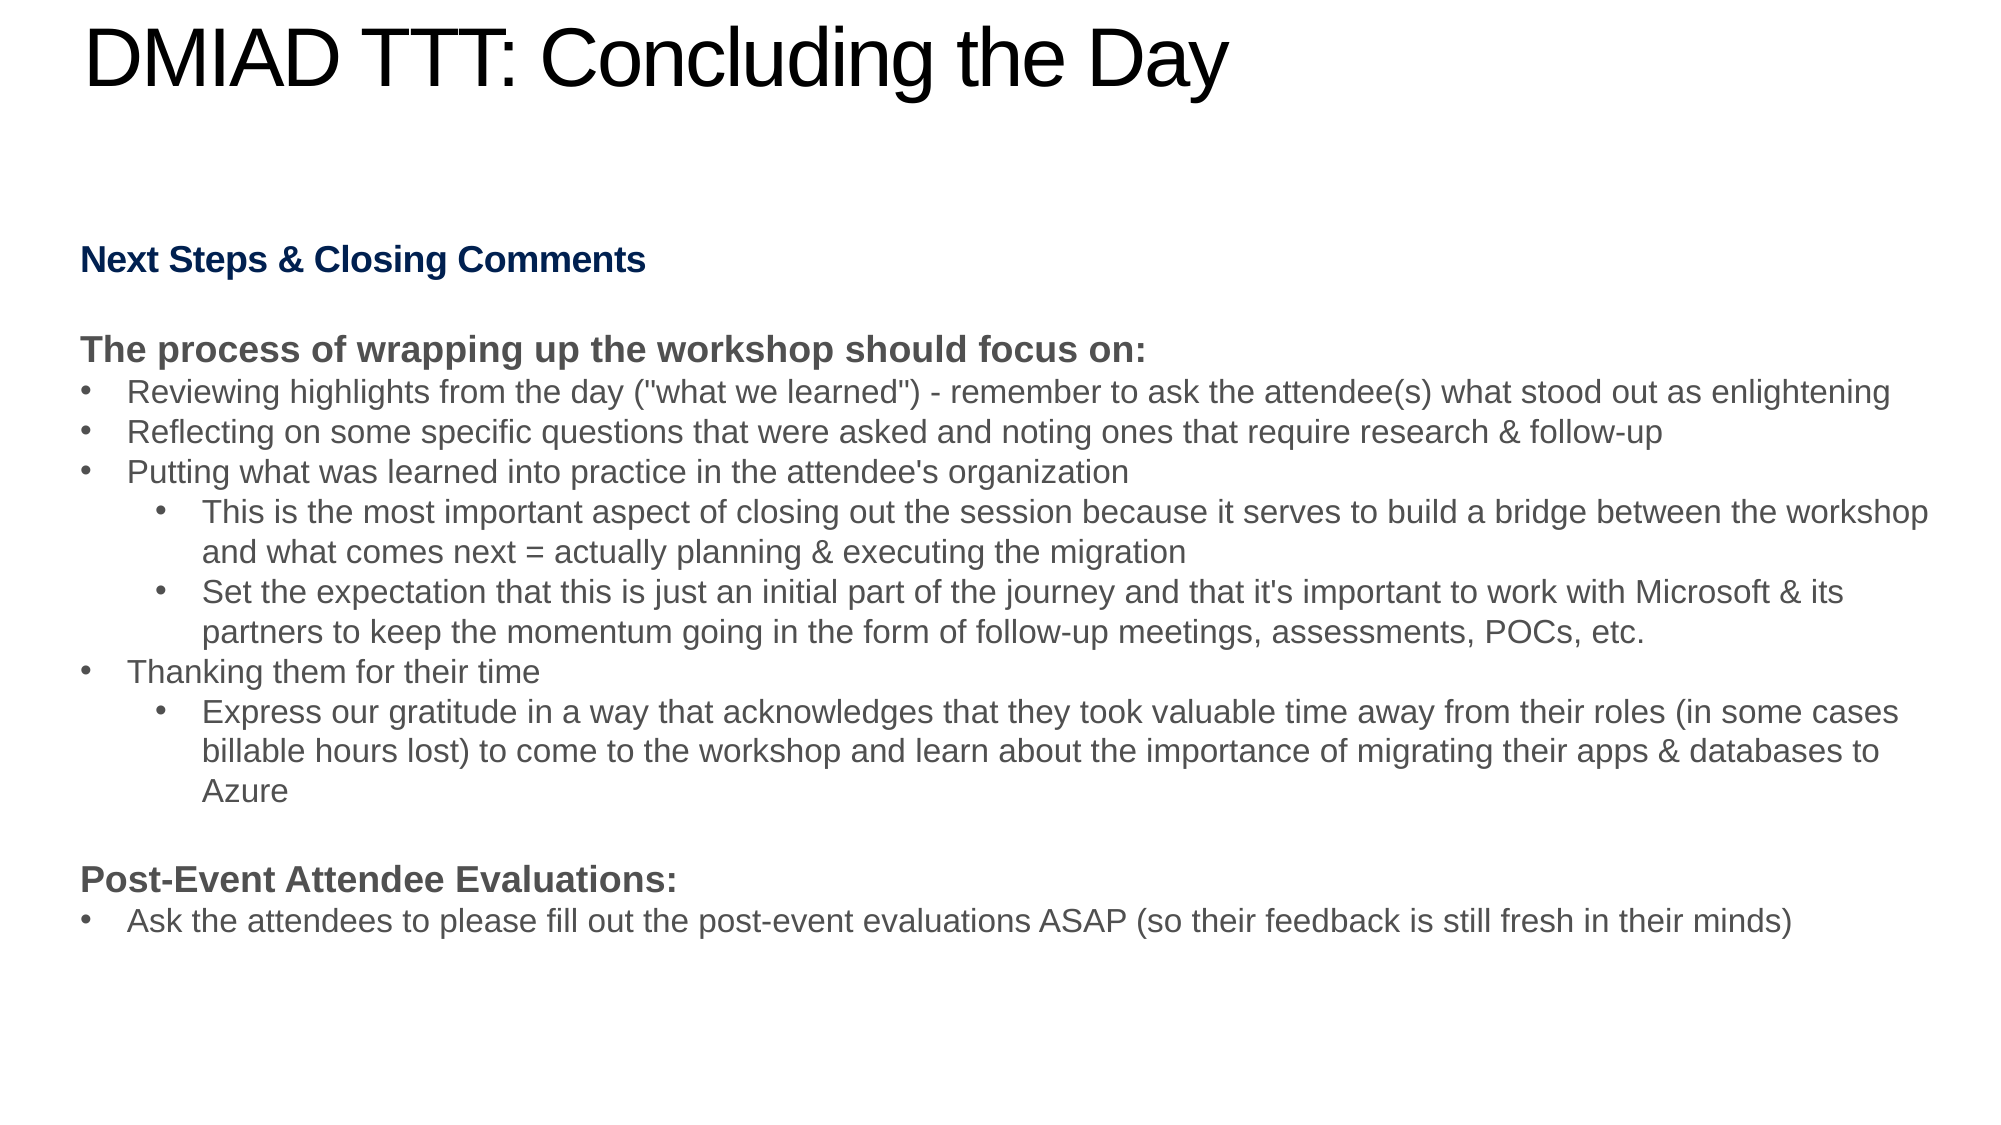

# DMIAD TTT: Concluding the Day

Next Steps & Closing Comments

The process of wrapping up the workshop should focus on:
Reviewing highlights from the day ("what we learned") - remember to ask the attendee(s) what stood out as enlightening
Reflecting on some specific questions that were asked and noting ones that require research & follow-up
Putting what was learned into practice in the attendee's organization
This is the most important aspect of closing out the session because it serves to build a bridge between the workshop and what comes next = actually planning & executing the migration
Set the expectation that this is just an initial part of the journey and that it's important to work with Microsoft & its partners to keep the momentum going in the form of follow-up meetings, assessments, POCs, etc.
Thanking them for their time
Express our gratitude in a way that acknowledges that they took valuable time away from their roles (in some cases billable hours lost) to come to the workshop and learn about the importance of migrating their apps & databases to Azure

Post-Event Attendee Evaluations:
Ask the attendees to please fill out the post-event evaluations ASAP (so their feedback is still fresh in their minds)